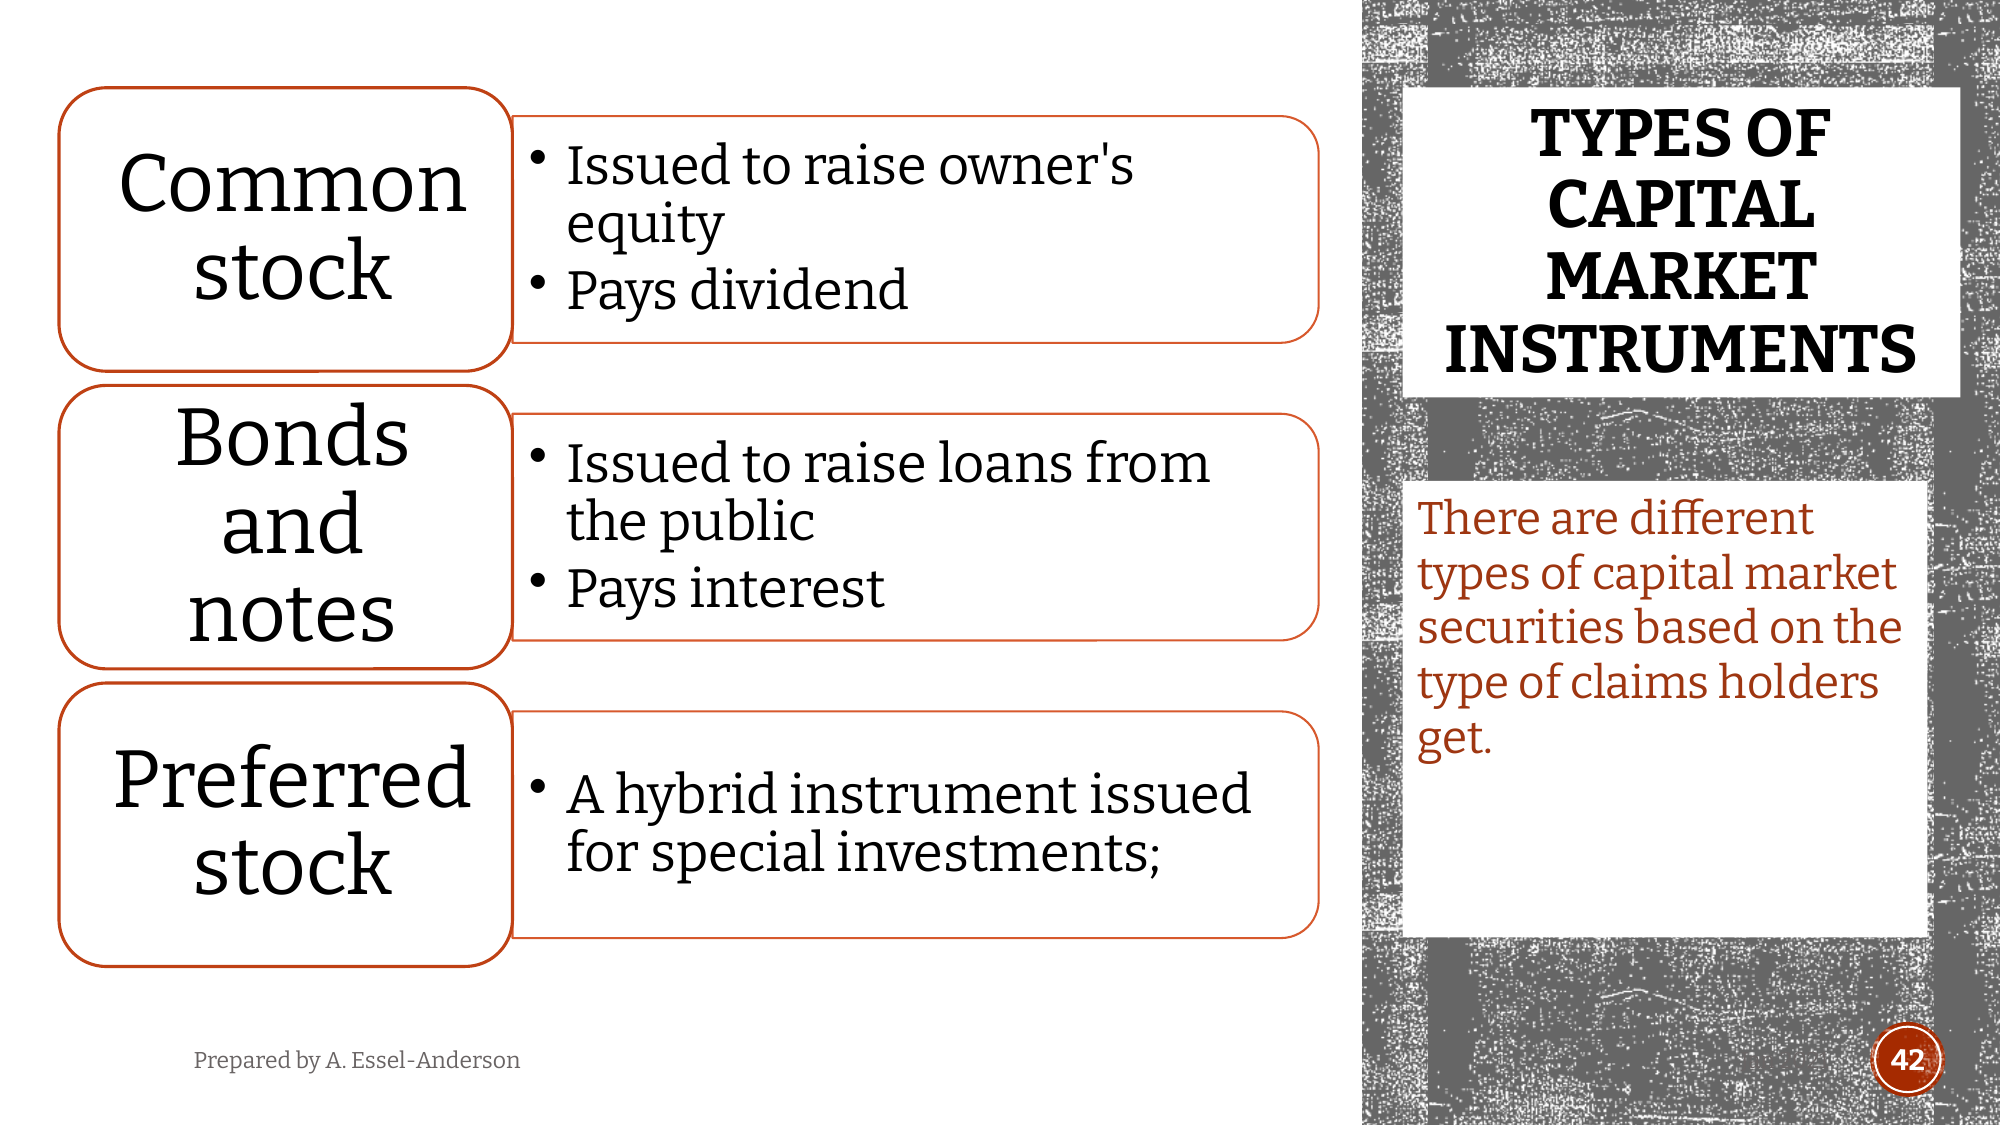

Issued to raise owner's equity
Pays dividend
Common stock
Issued to raise loans from the public
Pays interest
Bonds and notes
A hybrid instrument issued for special investments;
Preferred stock
# Types of Capital market instruments
There are different types of capital market securities based on the type of claims holders get.

Prepared by A. Essel-Anderson
Jan 2021
42